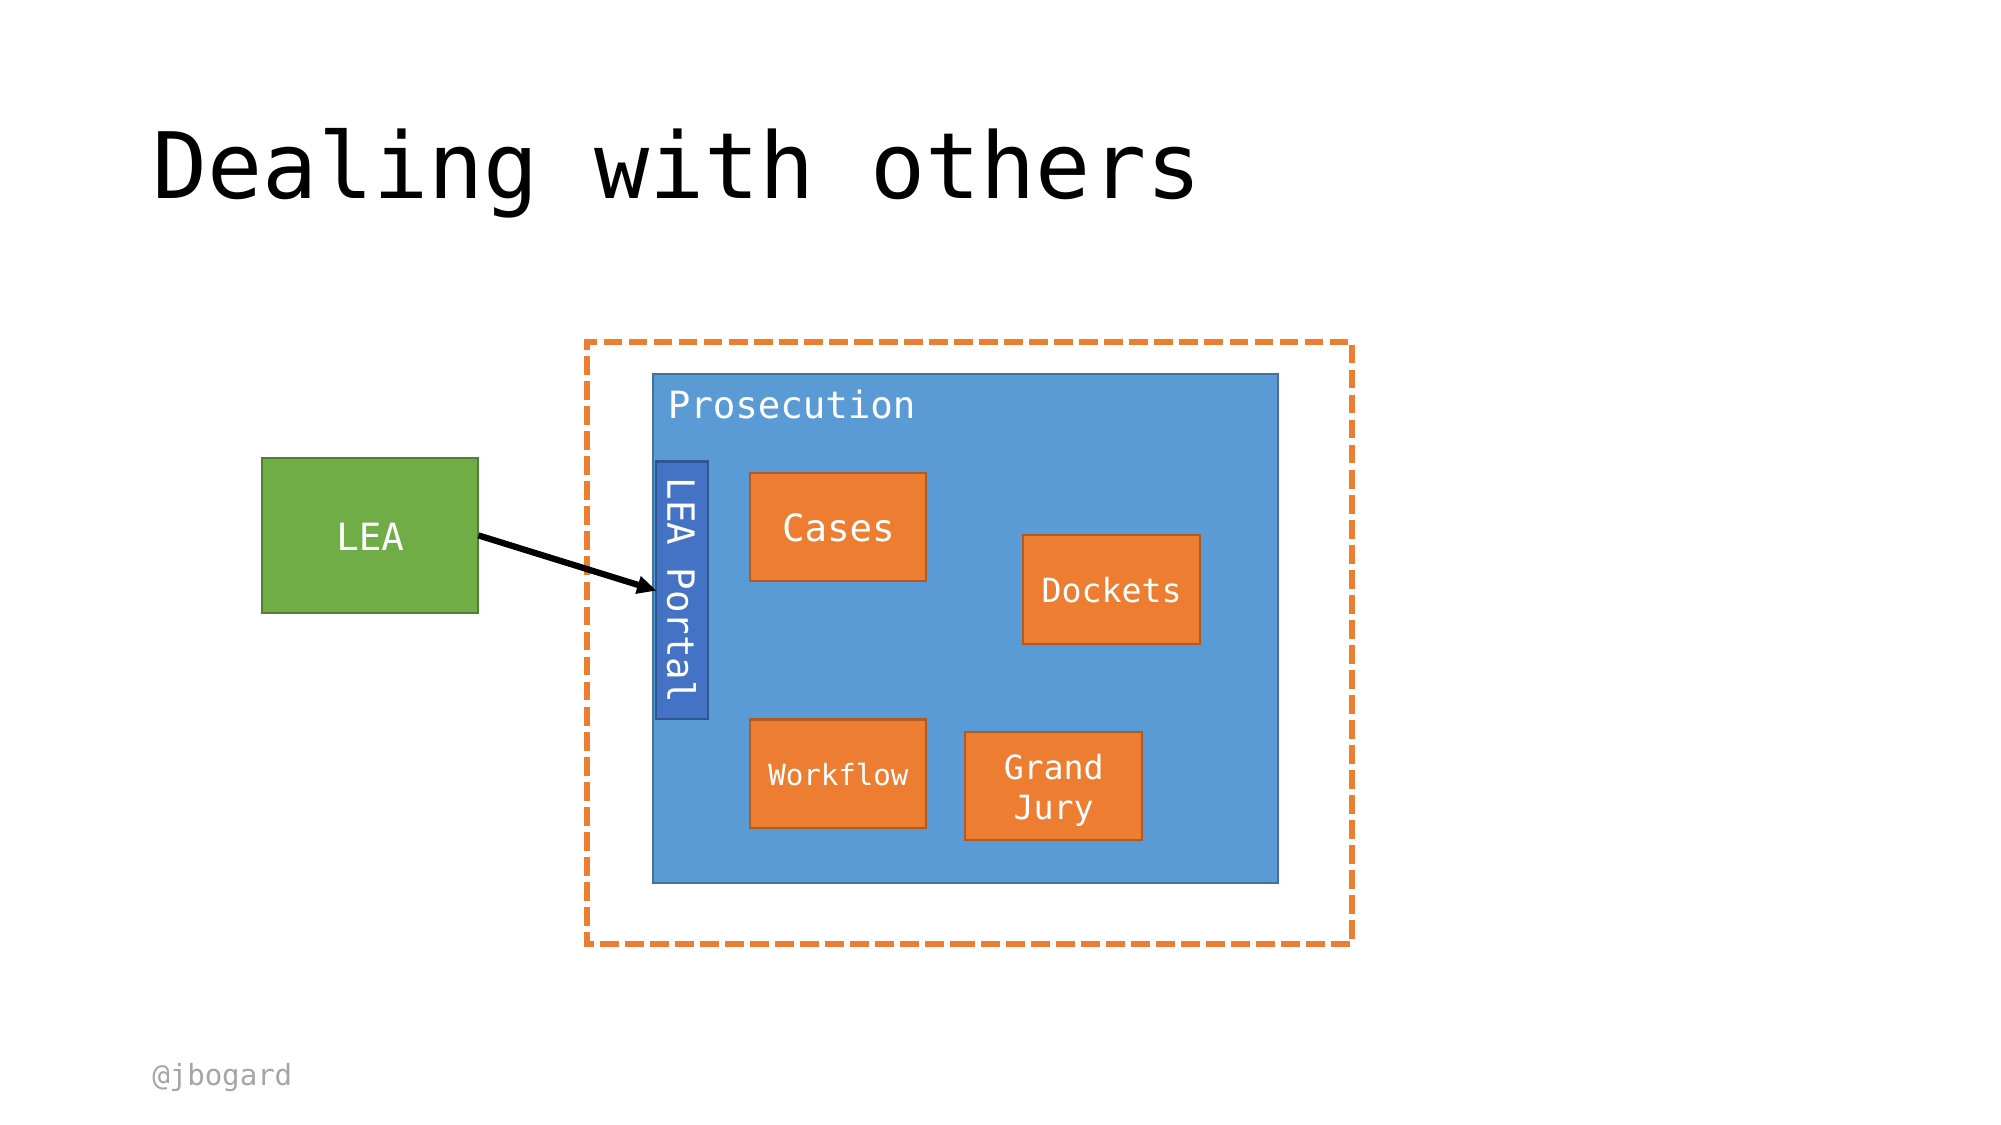

# Dealing with others

Prosecution
LEA
LEA Portal
Cases
Dockets
Workflow
Grand Jury